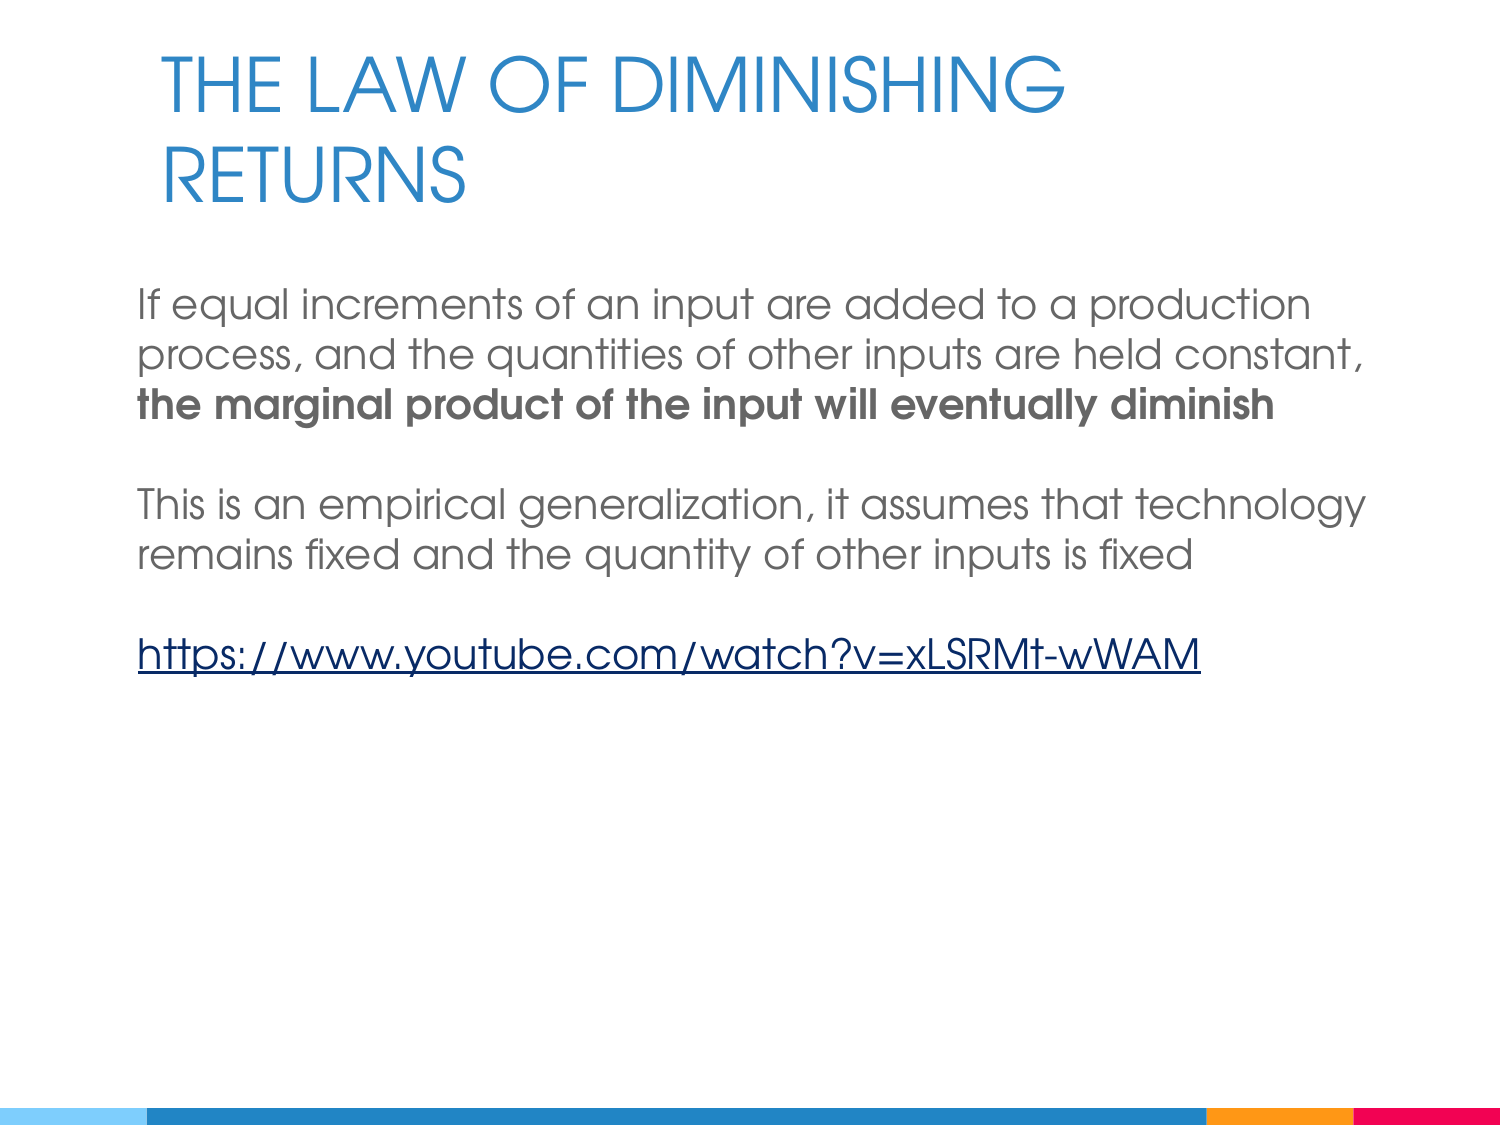

# THE LAW OF DIMINISHING RETURNS
If equal increments of an input are added to a production process, and the quantities of other inputs are held constant, the marginal product of the input will eventually diminish

This is an empirical generalization, it assumes that technology remains fixed and the quantity of other inputs is fixed

https://www.youtube.com/watch?v=xLSRMt-wWAM